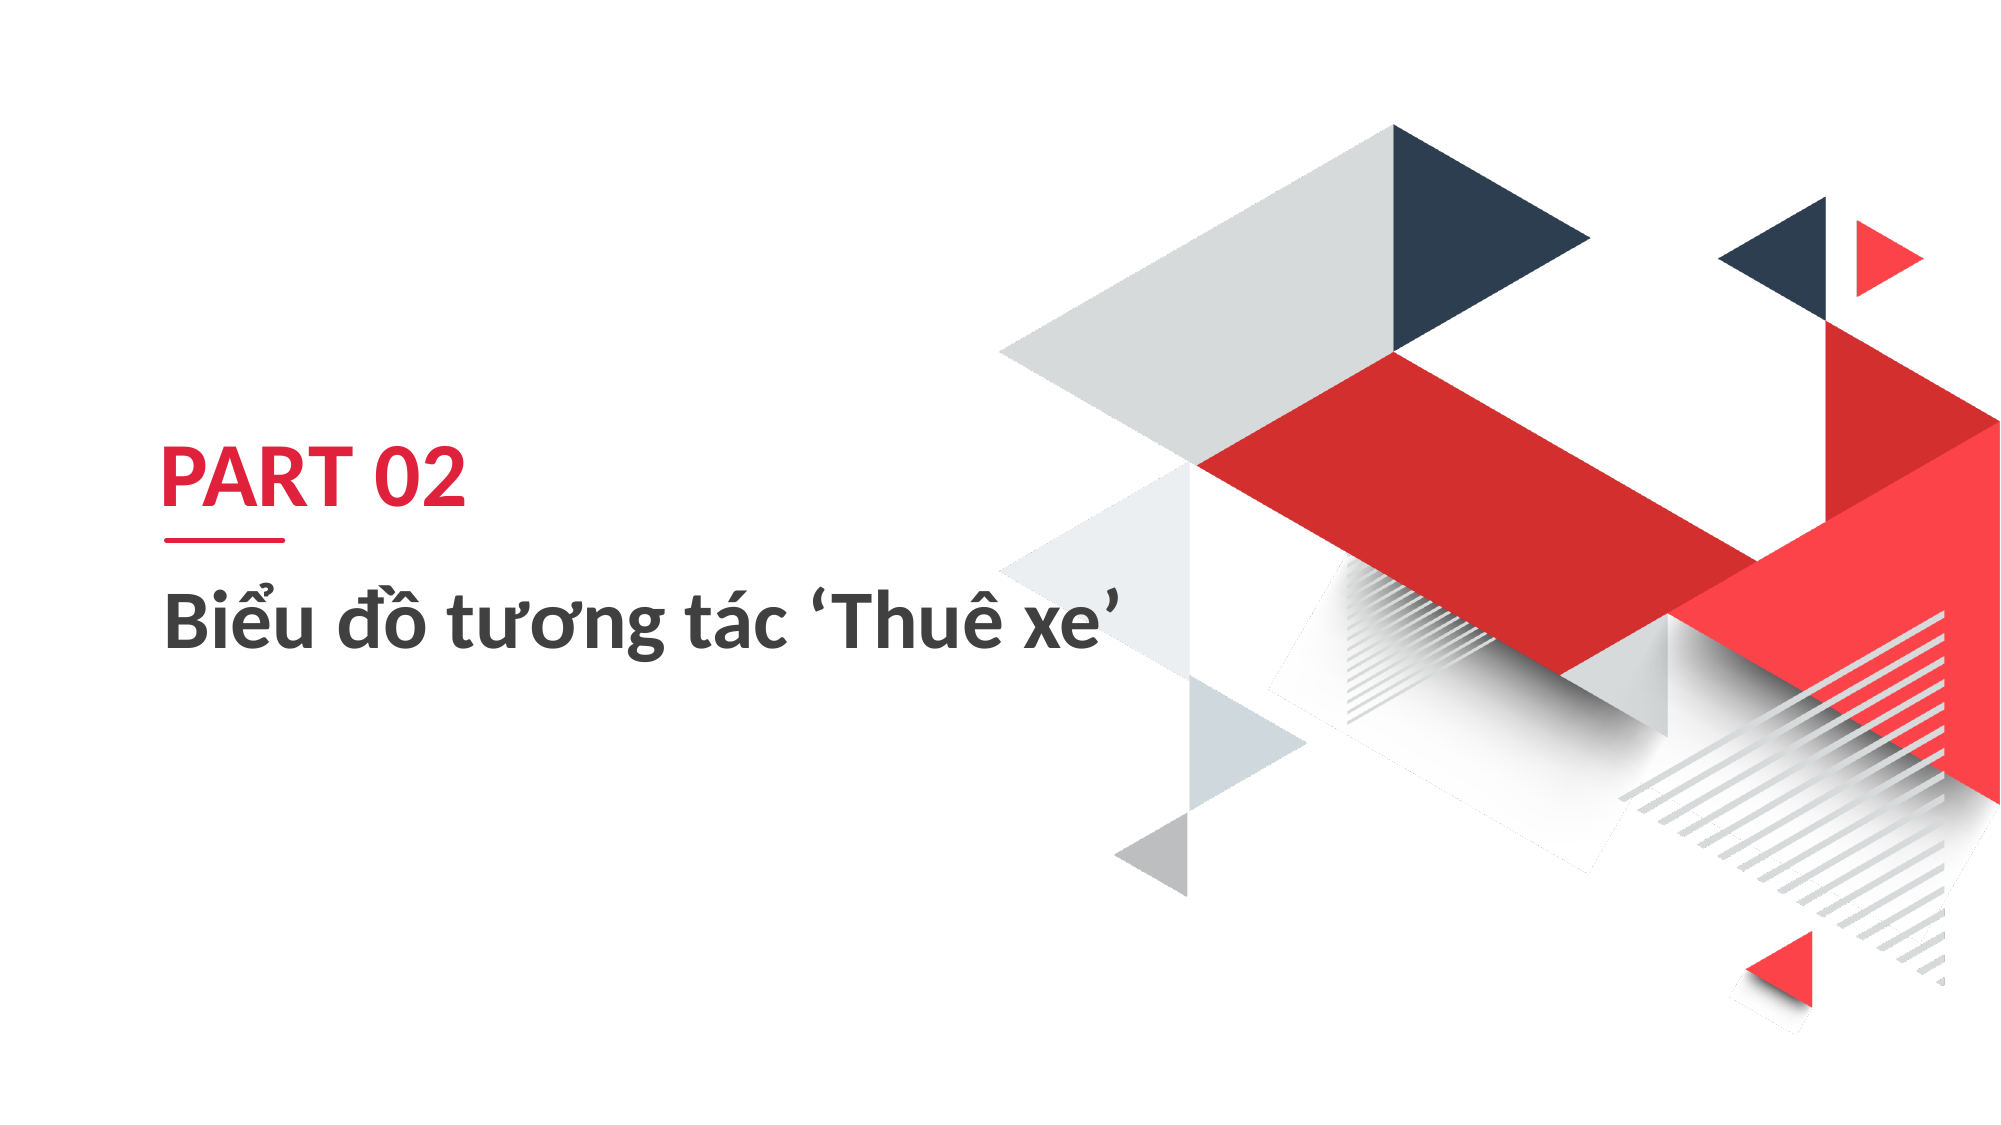

PART 02
Biểu đồ tương tác ‘Thuê xe’